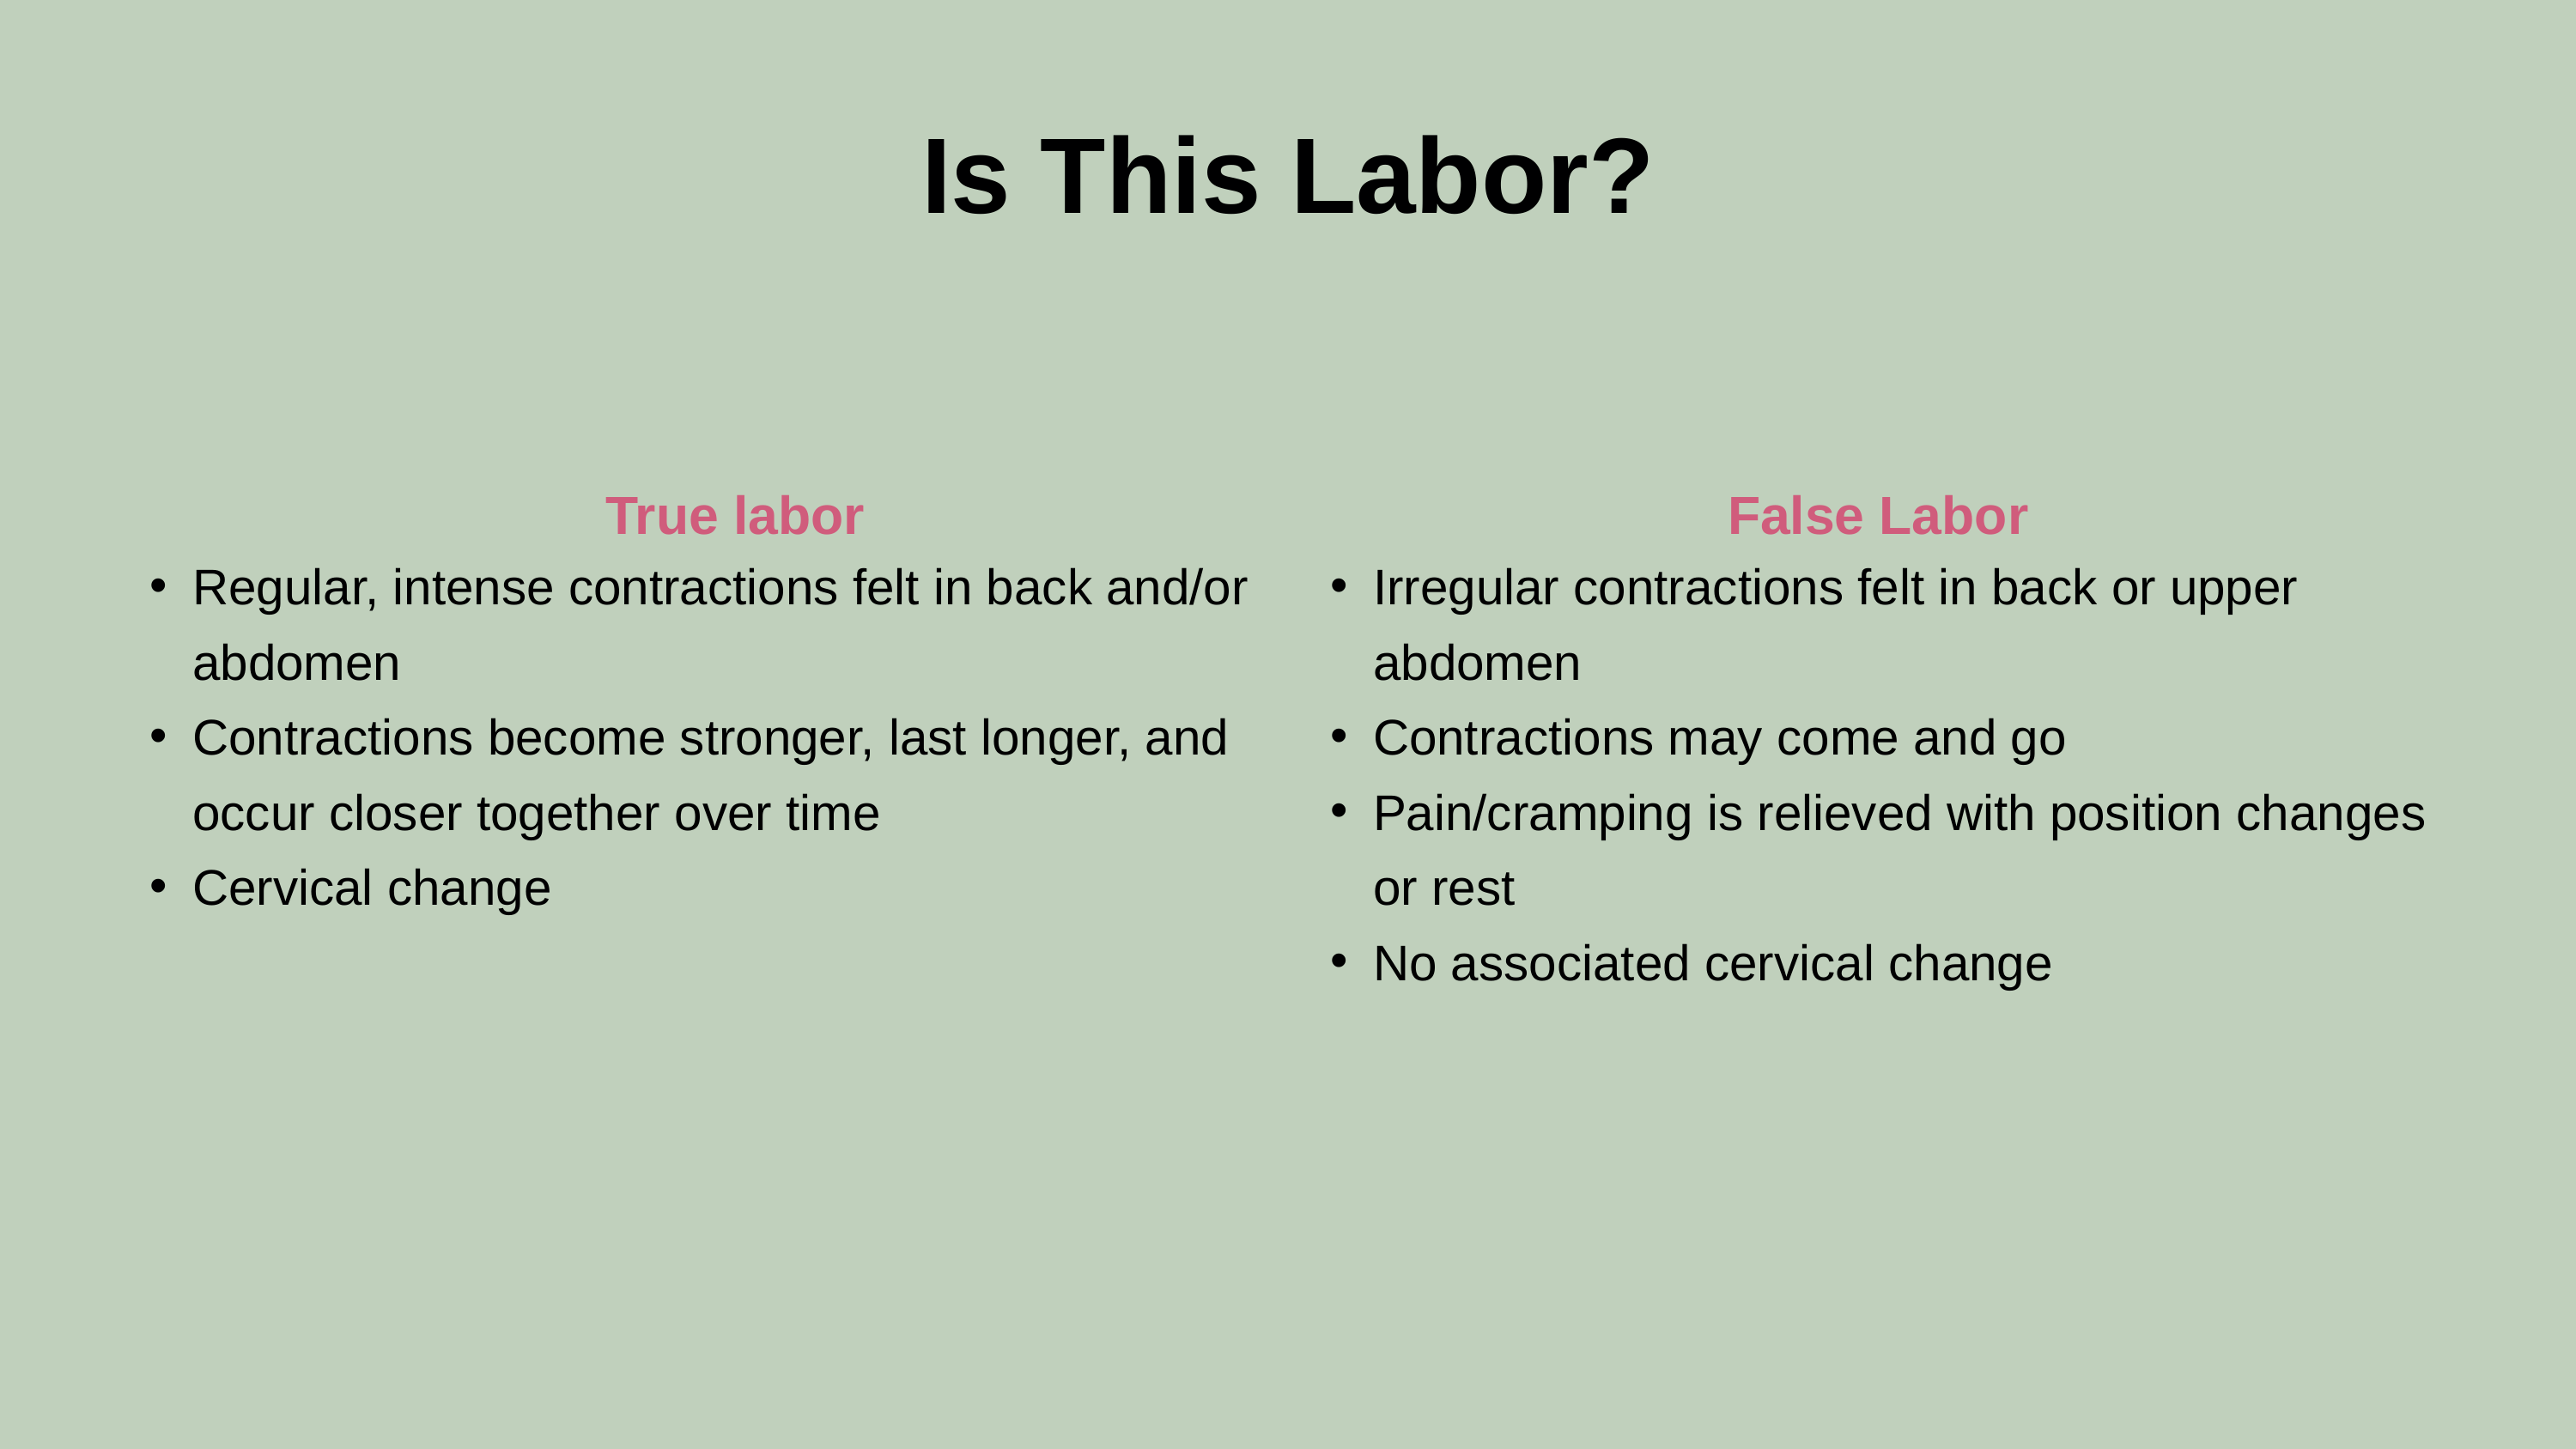

Is This Labor?
True labor
False Labor
Regular, intense contractions felt in back and/or abdomen
Contractions become stronger, last longer, and occur closer together over time
Cervical change
Irregular contractions felt in back or upper abdomen
Contractions may come and go
Pain/cramping is relieved with position changes or rest
No associated cervical change